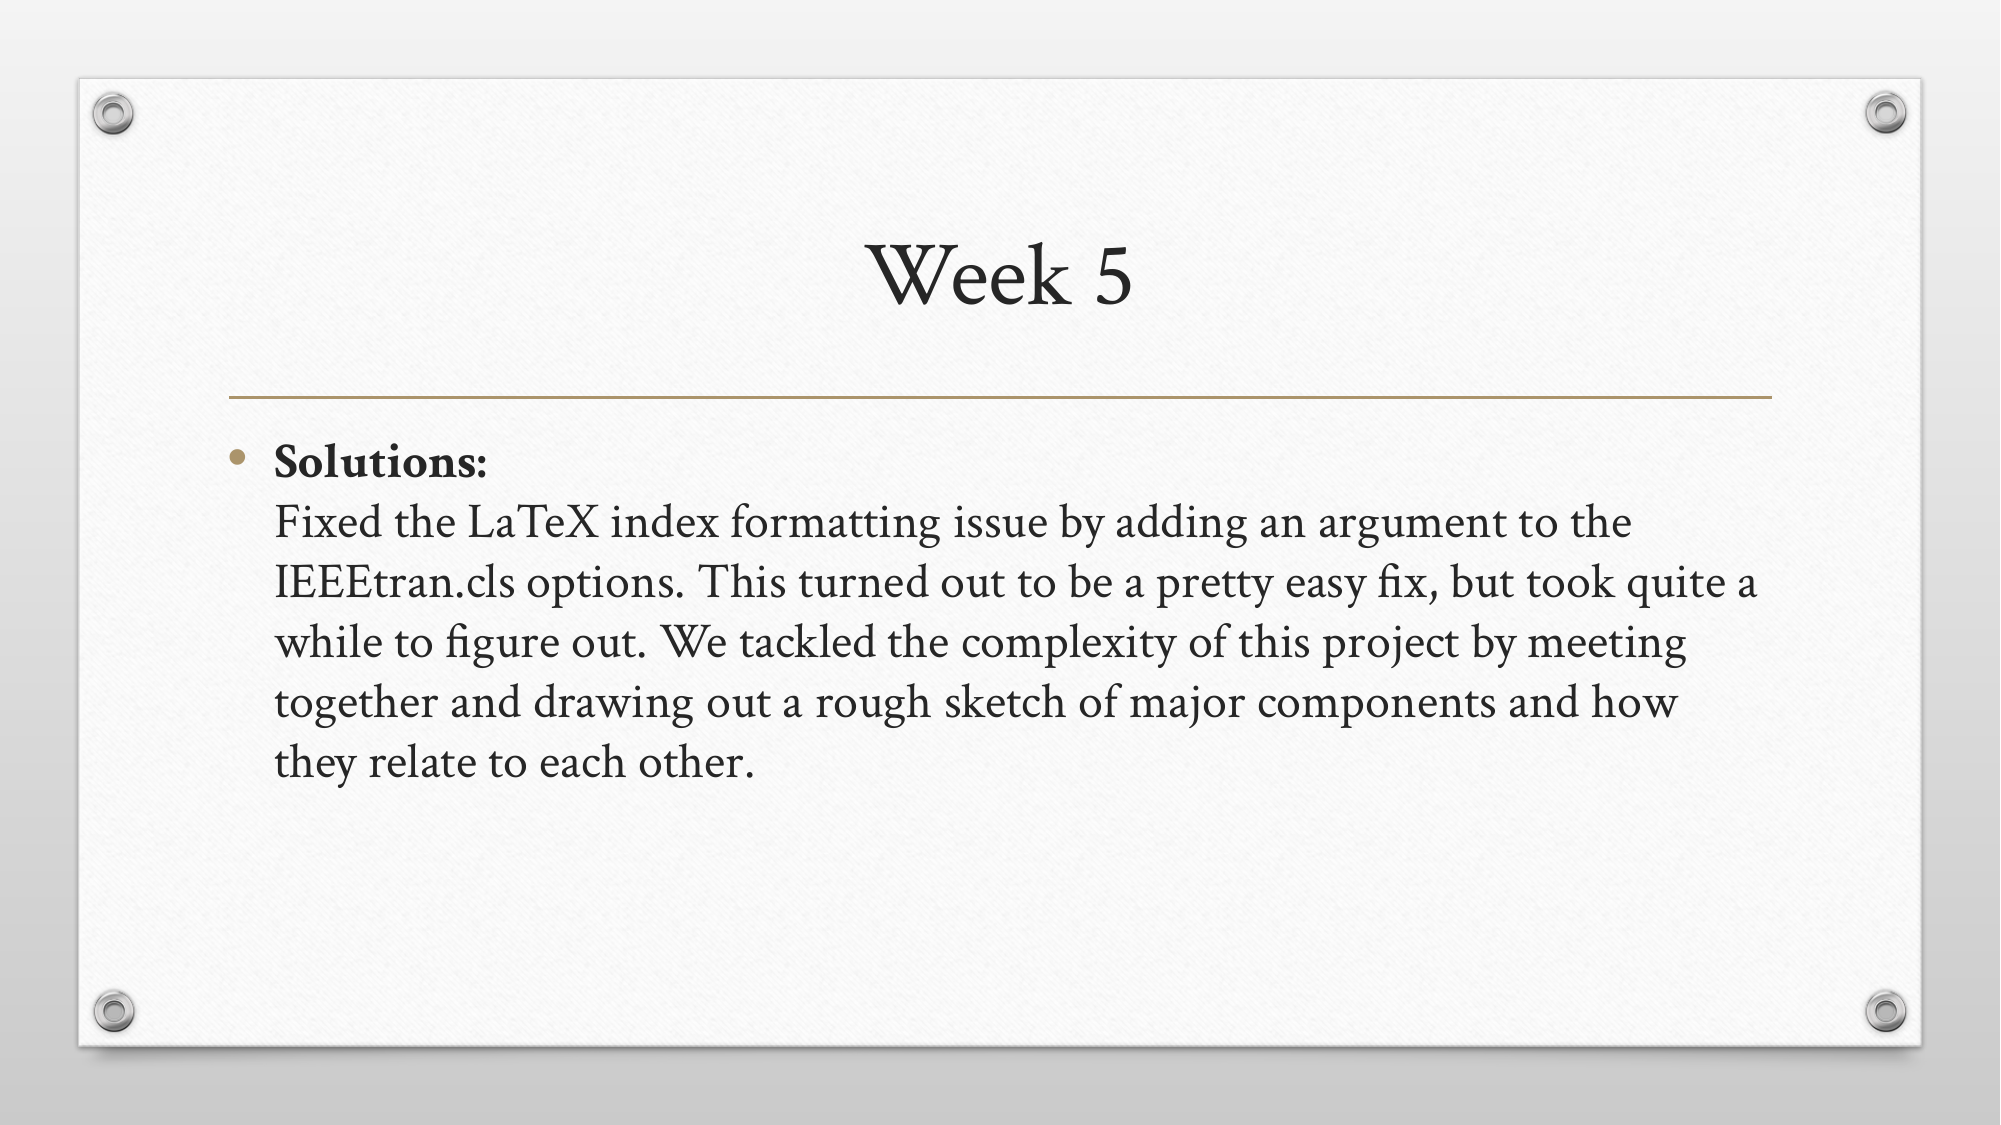

# Week 5
Solutions:
Fixed the LaTeX index formatting issue by adding an argument to the IEEEtran.cls options. This turned out to be a pretty easy fix, but took quite a while to figure out. We tackled the complexity of this project by meeting together and drawing out a rough sketch of major components and how they relate to each other.